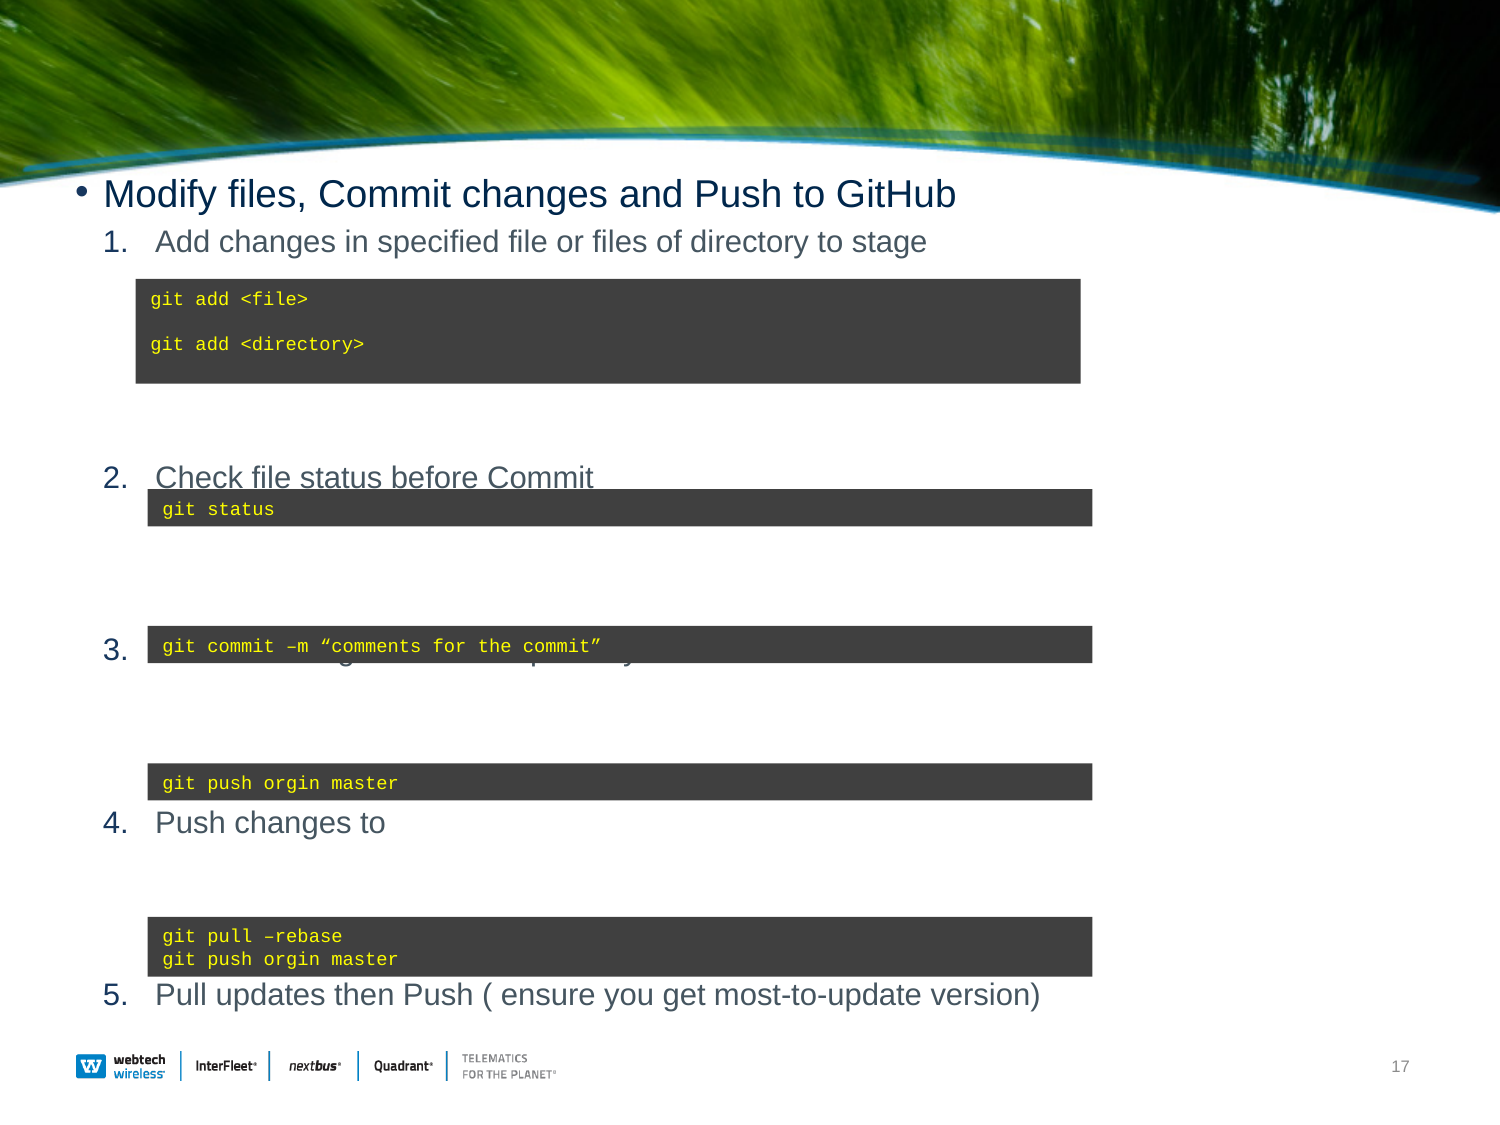

#
Modify files, Commit changes and Push to GitHub
Add changes in specified file or files of directory to stage

Check file status before Commit

Commit changes to local repository

Push changes to

Pull updates then Push ( ensure you get most-to-update version)
git add <file>

git add <directory>

git status
git commit –m “comments for the commit”
git push orgin master
git pull –rebase
git push orgin master
17